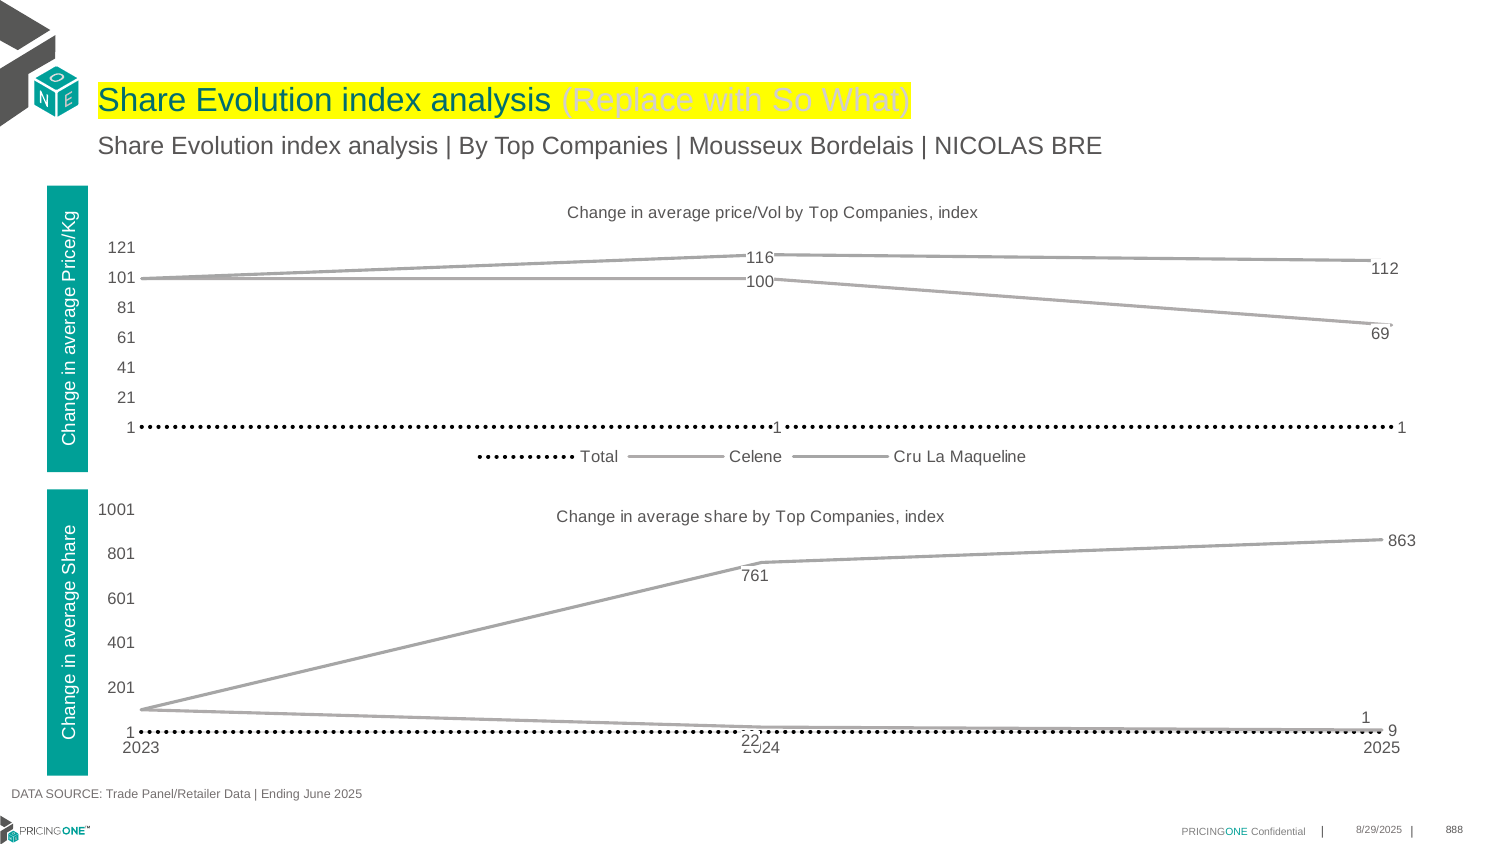

# Share Evolution index analysis (Replace with So What)
Share Evolution index analysis | By Top Companies | Mousseux Bordelais | NICOLAS BRE

### Chart: Change in average price/Vol by Top Companies, index

| Category | Total | Celene | Cru La Maqueline |
|---|---|---|---|
| 2023 | 1.0 | 100.0 | 100.0 |
| 2024 | 1.0749467593522721 | 100.0 | 116.0 |
| 2025 | 1.0053602282316068 | 69.0 | 112.0 |
Change in average Price/Kg

### Chart: Change in average share by Top Companies, index

| Category | Total | Celene | Cru La Maqueline |
|---|---|---|---|
| 2023 | 1.0 | 100.0 | 100.0 |
| 2024 | 1.0 | 22.0 | 761.0 |
| 2025 | 1.0 | 9.0 | 863.0 |
Change in average Share
DATA SOURCE: Trade Panel/Retailer Data | Ending June 2025

8/29/2025
888